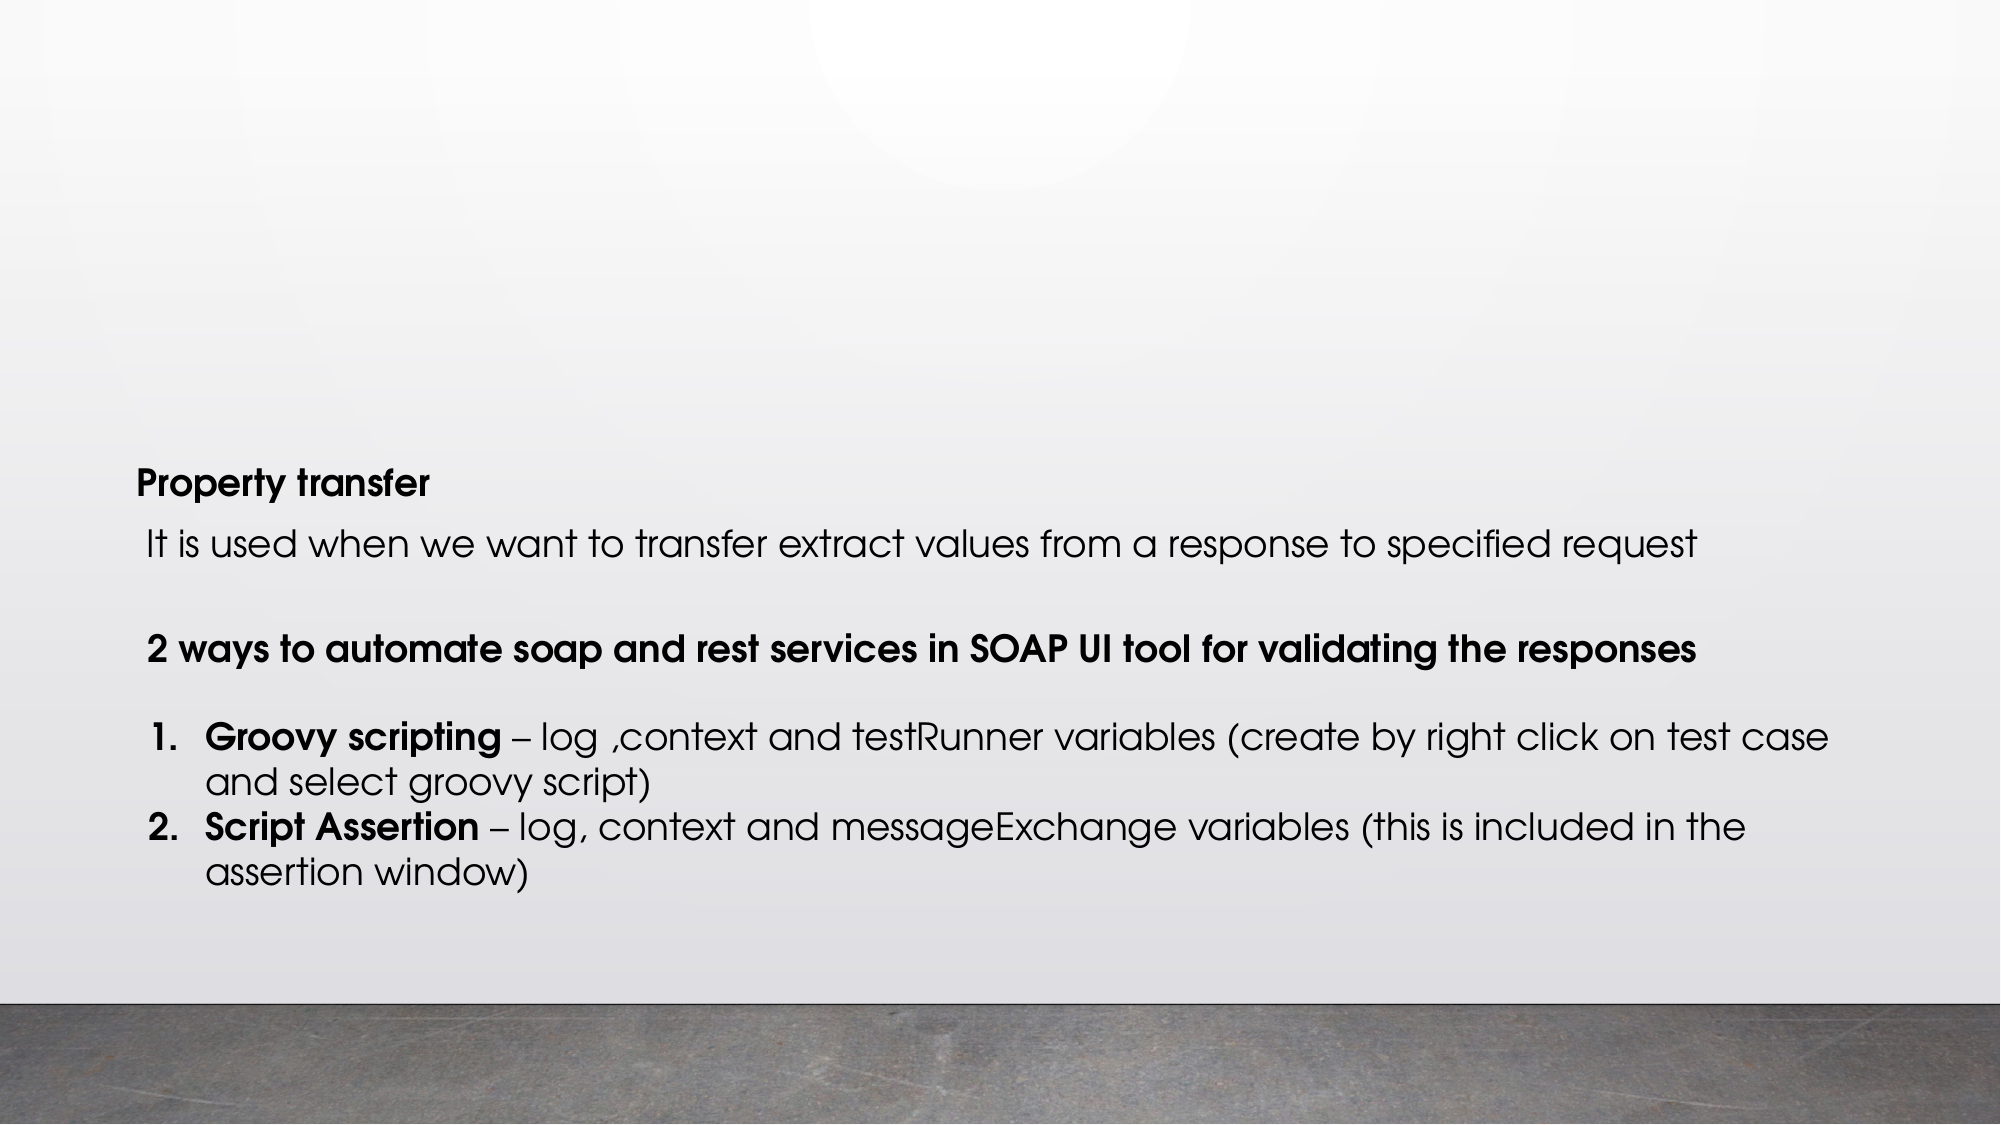

Property transfer
It is used when we want to transfer extract values from a response to specified request
2 ways to automate soap and rest services in SOAP UI tool for validating the responses
Groovy scripting – log ,context and testRunner variables (create by right click on test case and select groovy script)
Script Assertion – log, context and messageExchange variables (this is included in the assertion window)